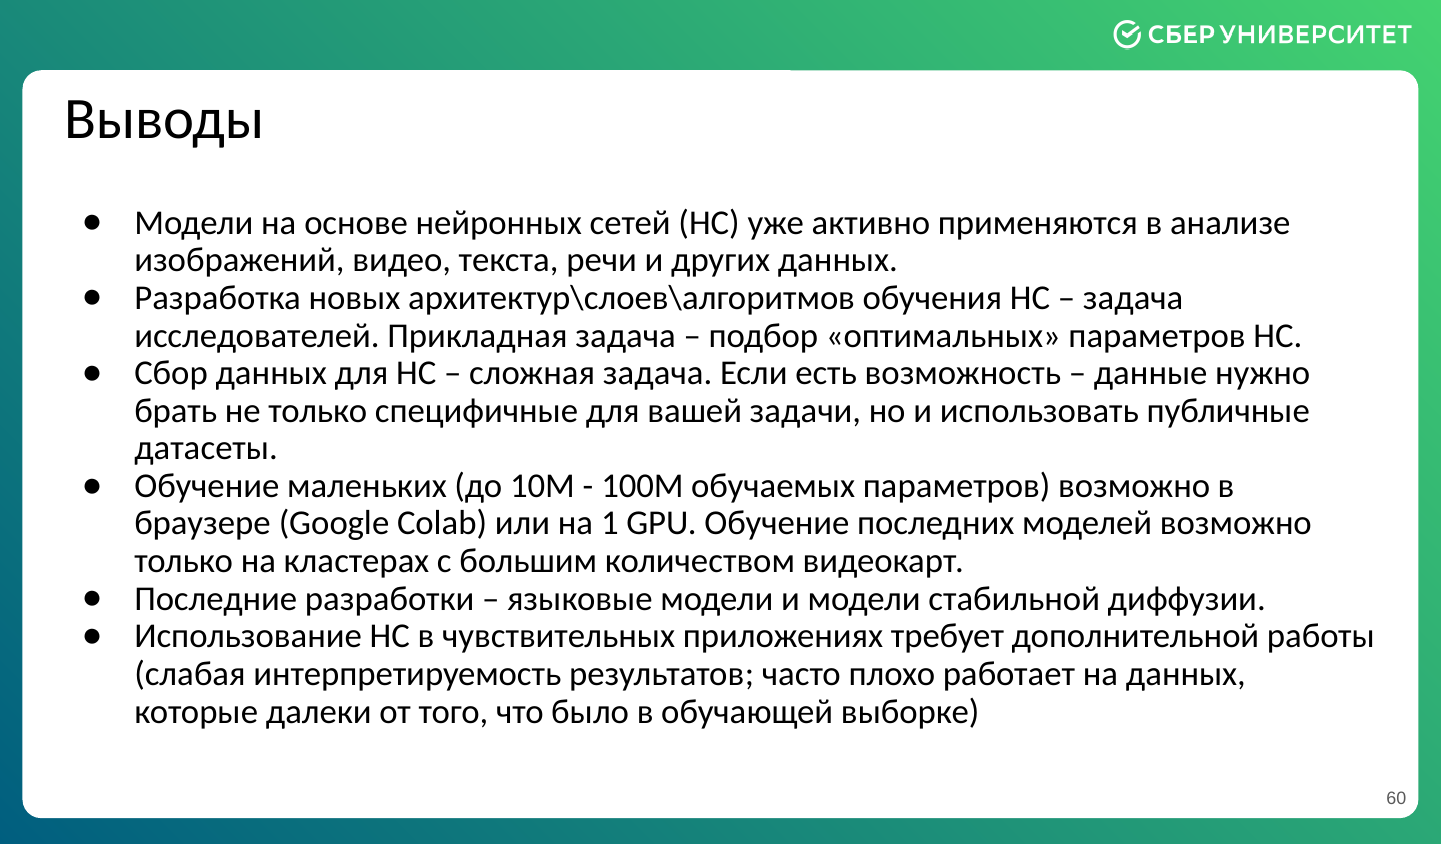

# Выводы
Модели на основе нейронных сетей (НС) уже активно применяются в анализе изображений, видео, текста, речи и других данных.
Разработка новых архитектур\слоев\алгоритмов обучения НС – задача исследователей. Прикладная задача – подбор «оптимальных» параметров НС.
Сбор данных для НС – сложная задача. Если есть возможность – данные нужно брать не только специфичные для вашей задачи, но и использовать публичные датасеты.
Обучение маленьких (до 10М - 100М обучаемых параметров) возможно в браузере (Google Colab) или на 1 GPU. Обучение последних моделей возможно только на кластерах с большим количеством видеокарт.
Последние разработки – языковые модели и модели стабильной диффузии.
Использование НС в чувствительных приложениях требует дополнительной работы (слабая интерпретируемость результатов; часто плохо работает на данных, которые далеки от того, что было в обучающей выборке)

60